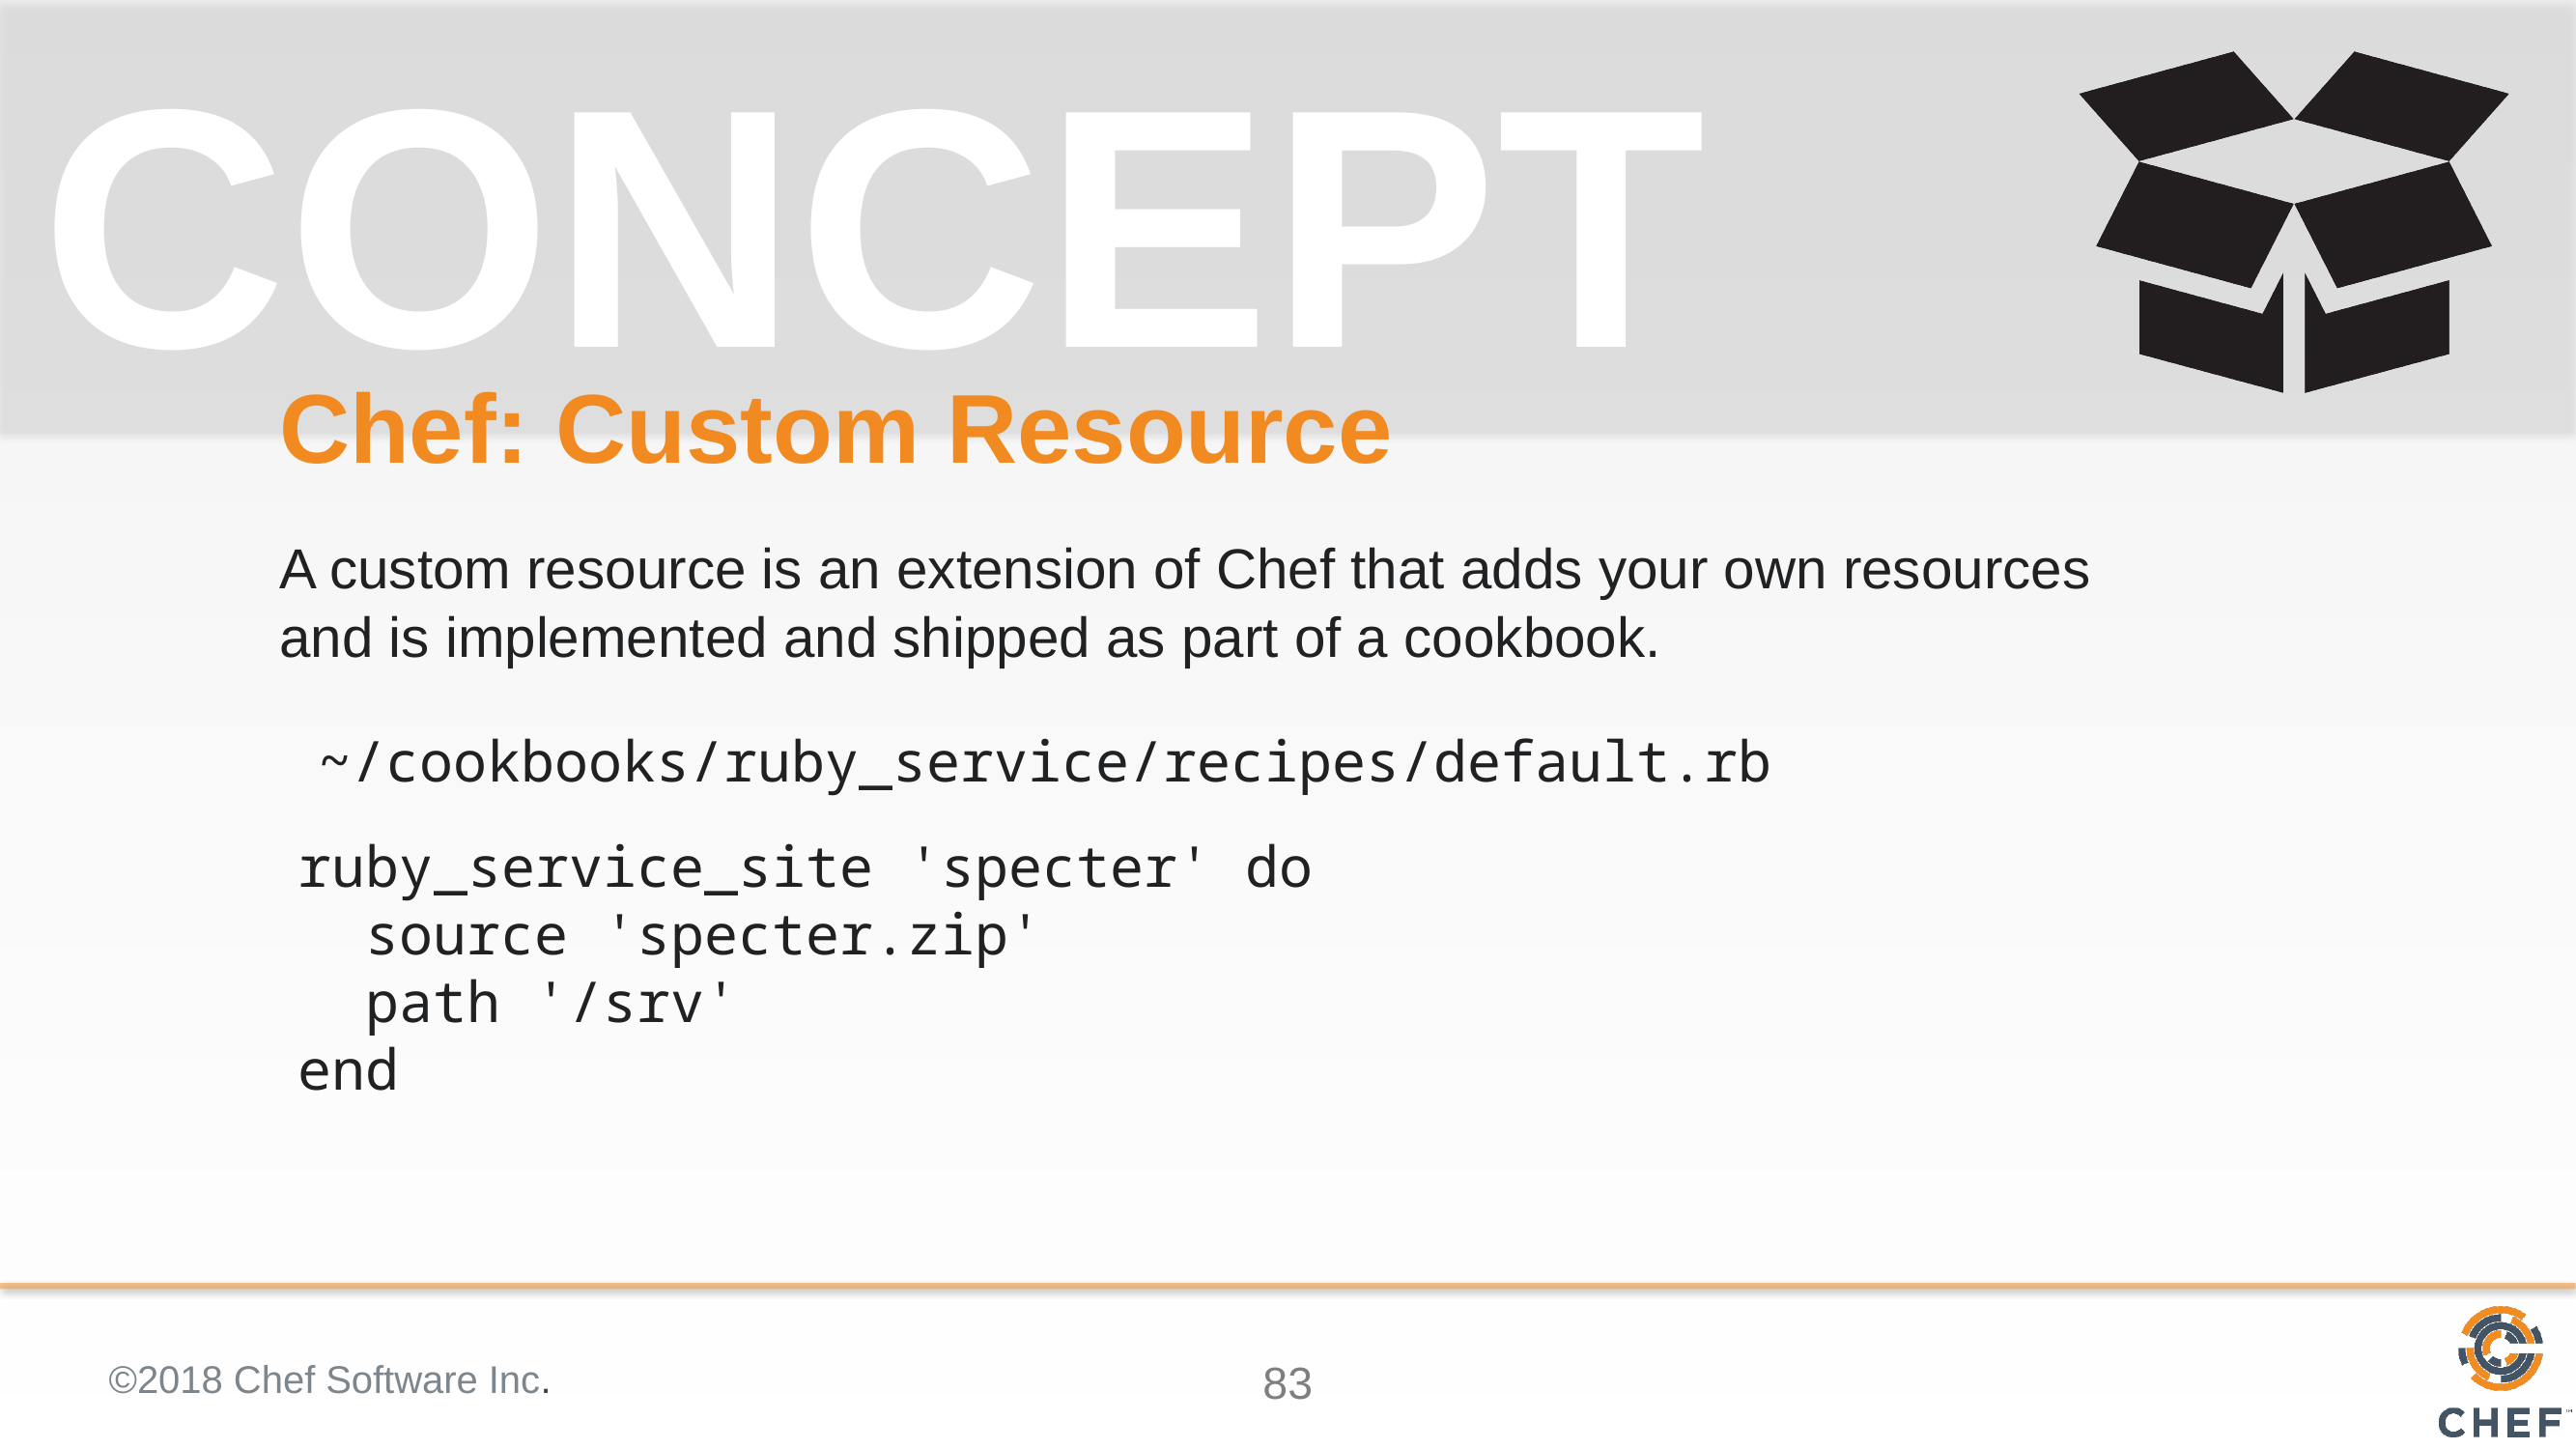

# Chef: Custom Resource
A custom resource is an extension of Chef that adds your own resources and is implemented and shipped as part of a cookbook.
~/cookbooks/ruby_service/recipes/default.rb
ruby_service_site 'specter' do
  source 'specter.zip'
  path '/srv'
end